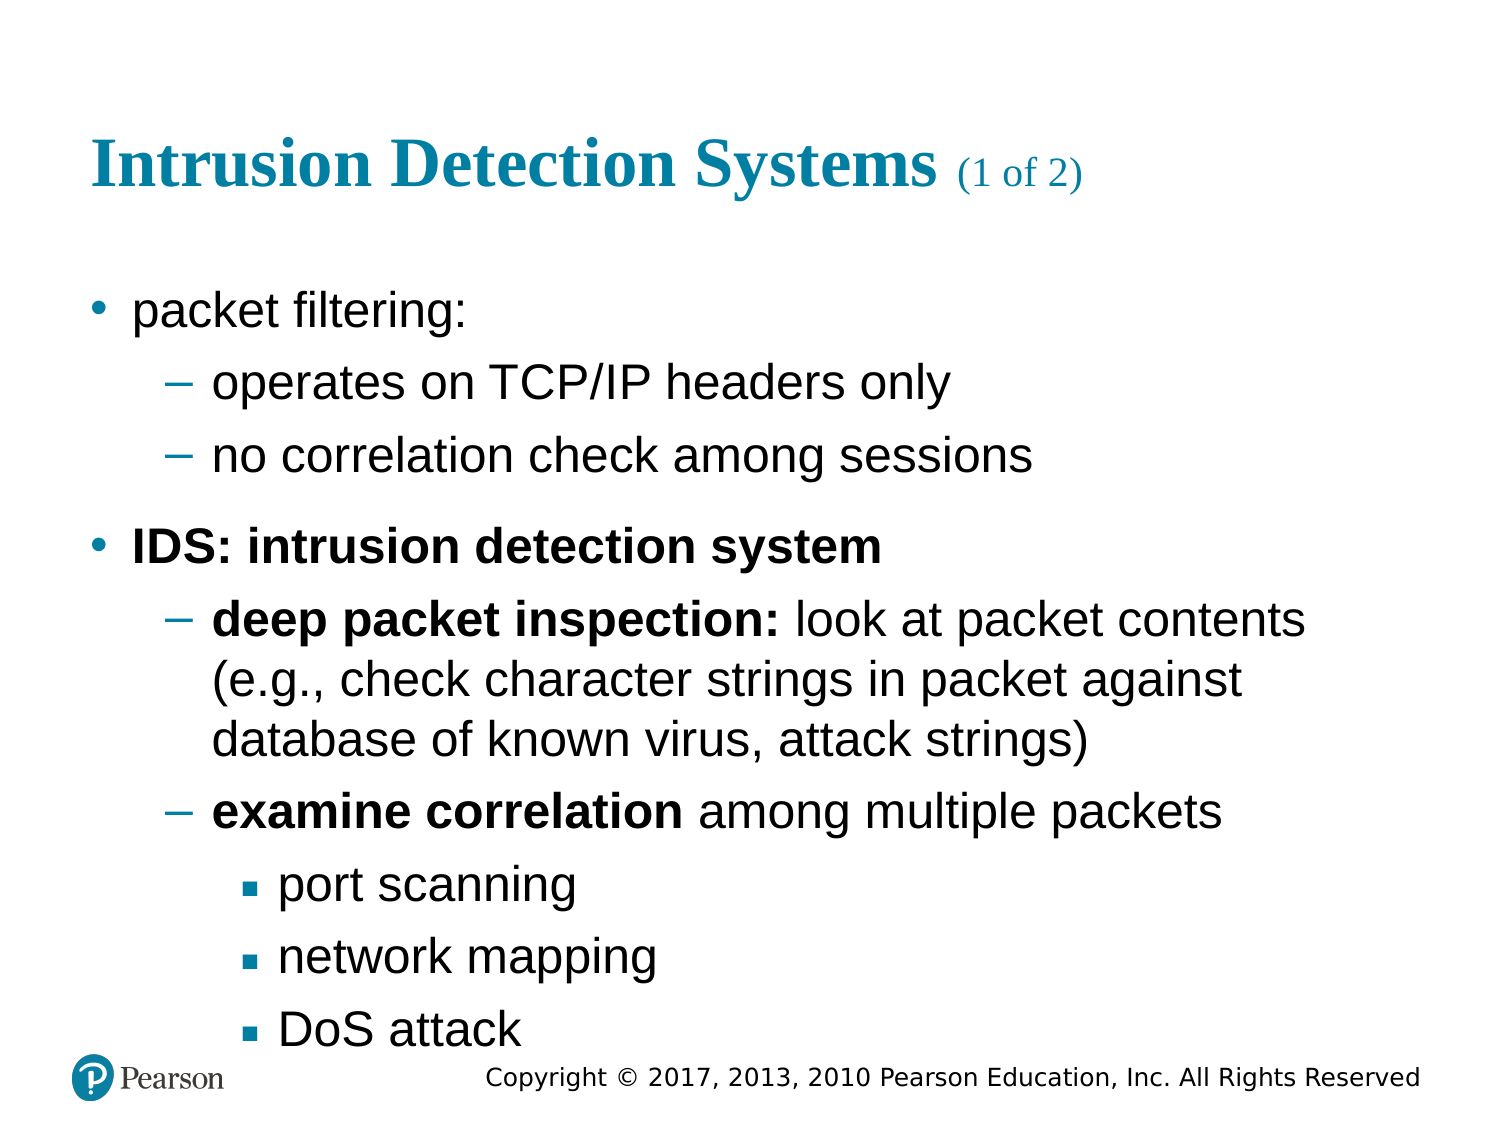

# Intrusion Detection Systems (1 of 2)
packet filtering:
operates on T C P / I P headers only
no correlation check among sessions
I D S: intrusion detection system
deep packet inspection: look at packet contents (e.g., check character strings in packet against database of known virus, attack strings)
examine correlation among multiple packets
port scanning
network mapping
DoS attack